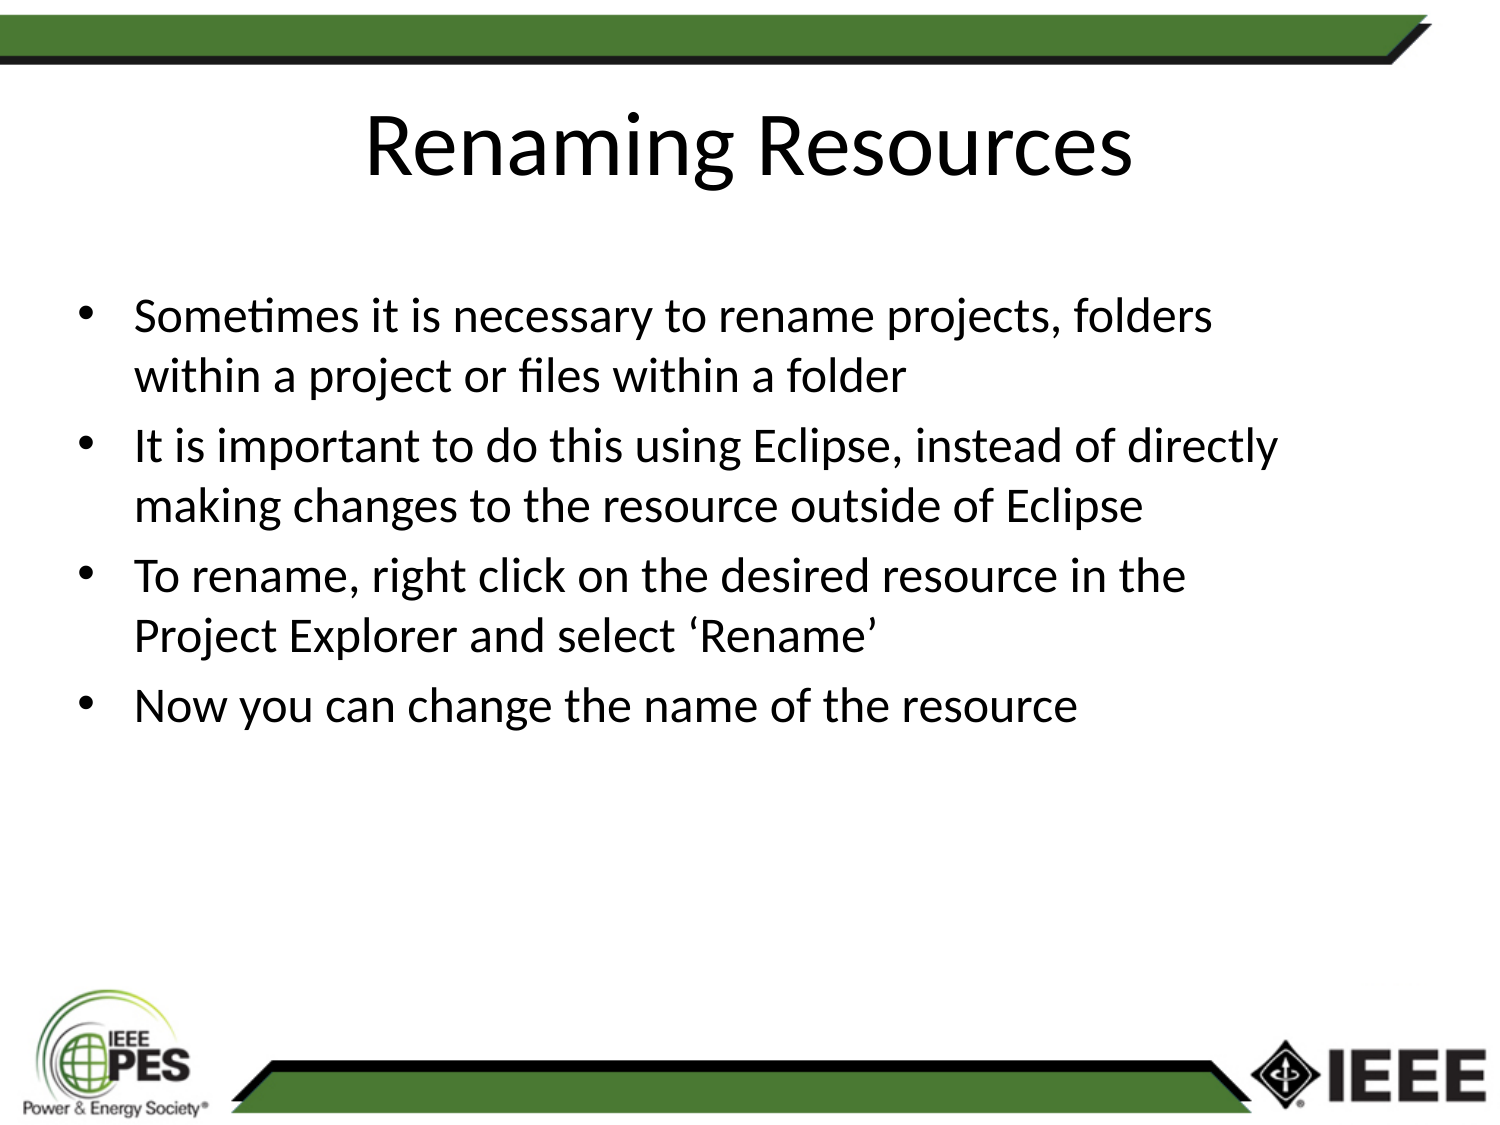

Renaming Resources
Sometimes it is necessary to rename projects, folders within a project or files within a folder
It is important to do this using Eclipse, instead of directly making changes to the resource outside of Eclipse
To rename, right click on the desired resource in the Project Explorer and select ‘Rename’
Now you can change the name of the resource